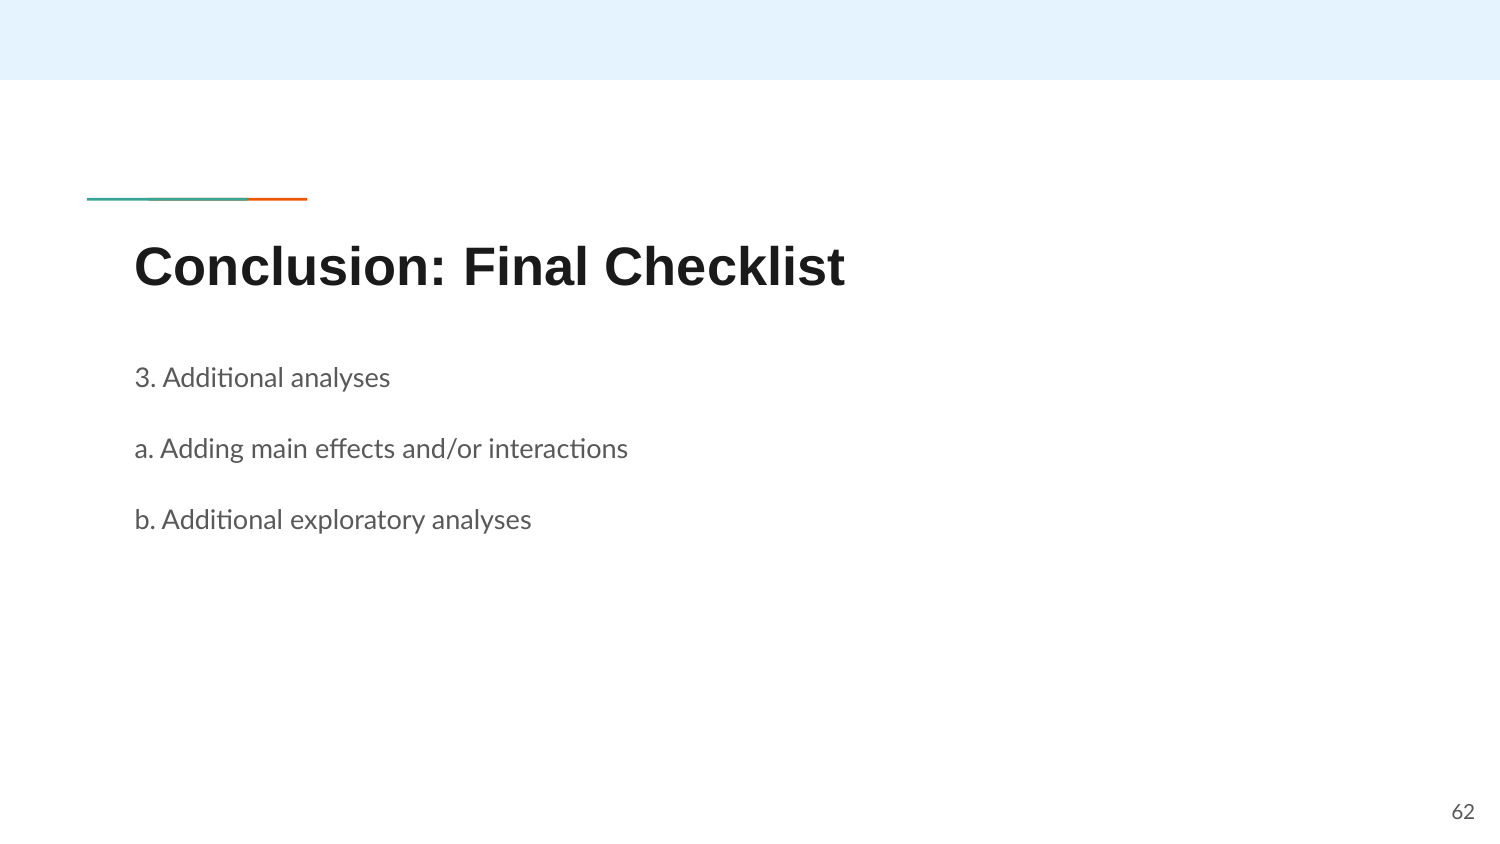

# Conclusion: Final Checklist
3. Additional analyses
a. Adding main effects and/or interactions
b. Additional exploratory analyses

62